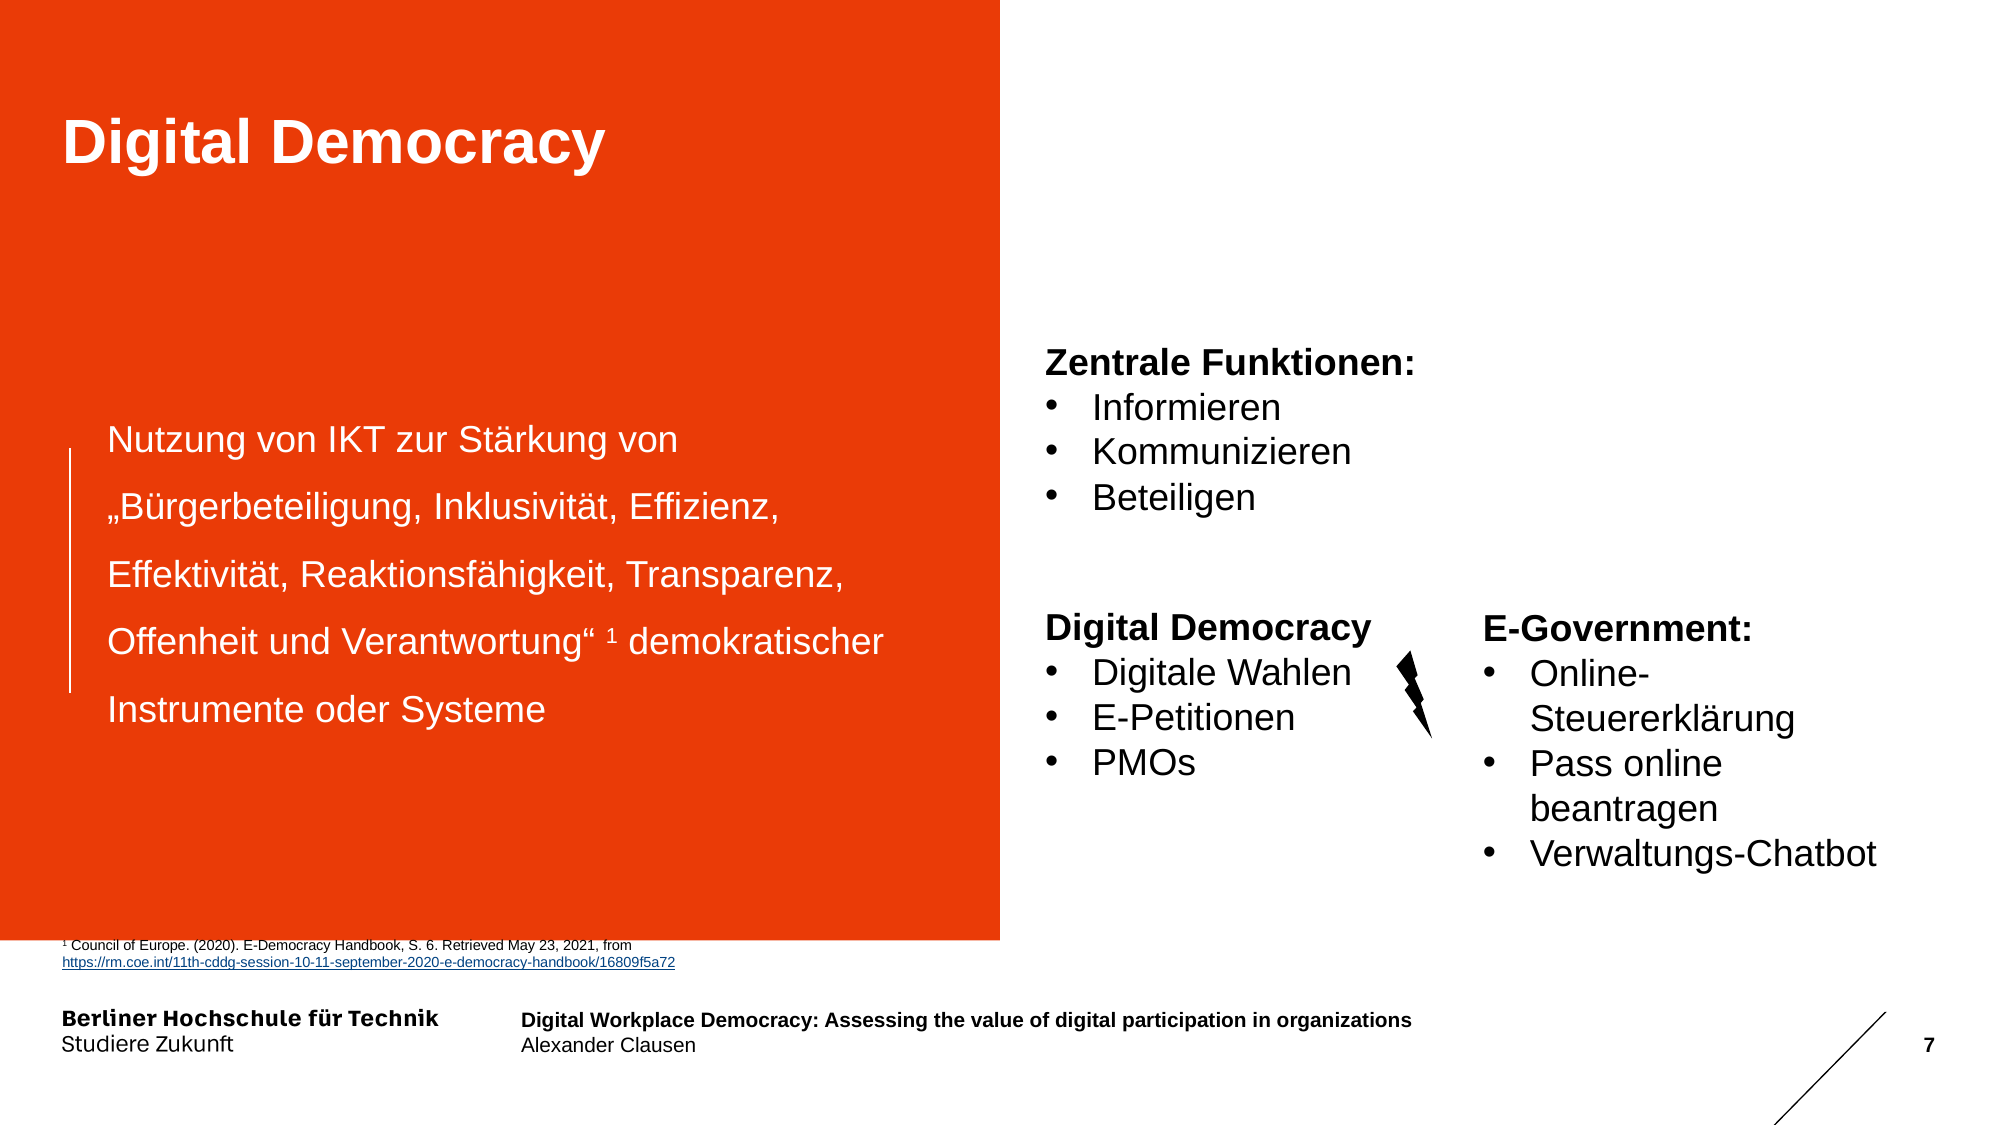

# Digital Democracy
Nutzung von IKT zur Stärkung von „Bürgerbeteiligung, Inklusivität, Effizienz, Effektivität, Reaktionsfähigkeit, Transparenz, Offenheit und Verantwortung“ 1 demokratischer Instrumente oder Systeme
Zentrale Funktionen:
Informieren
Kommunizieren
Beteiligen
Digital Democracy
Digitale Wahlen
E-Petitionen
PMOs
E-Government:
Online-Steuererklärung
Pass online beantragen
Verwaltungs-Chatbot

1 Council of Europe. (2020). E-Democracy Handbook, S. 6. Retrieved May 23, 2021, from https://rm.coe.int/11th-cddg-session-10-11-september-2020-e-democracy-handbook/16809f5a72
Digital Workplace Democracy: Assessing the value of digital participation in organizations
Alexander Clausen
7